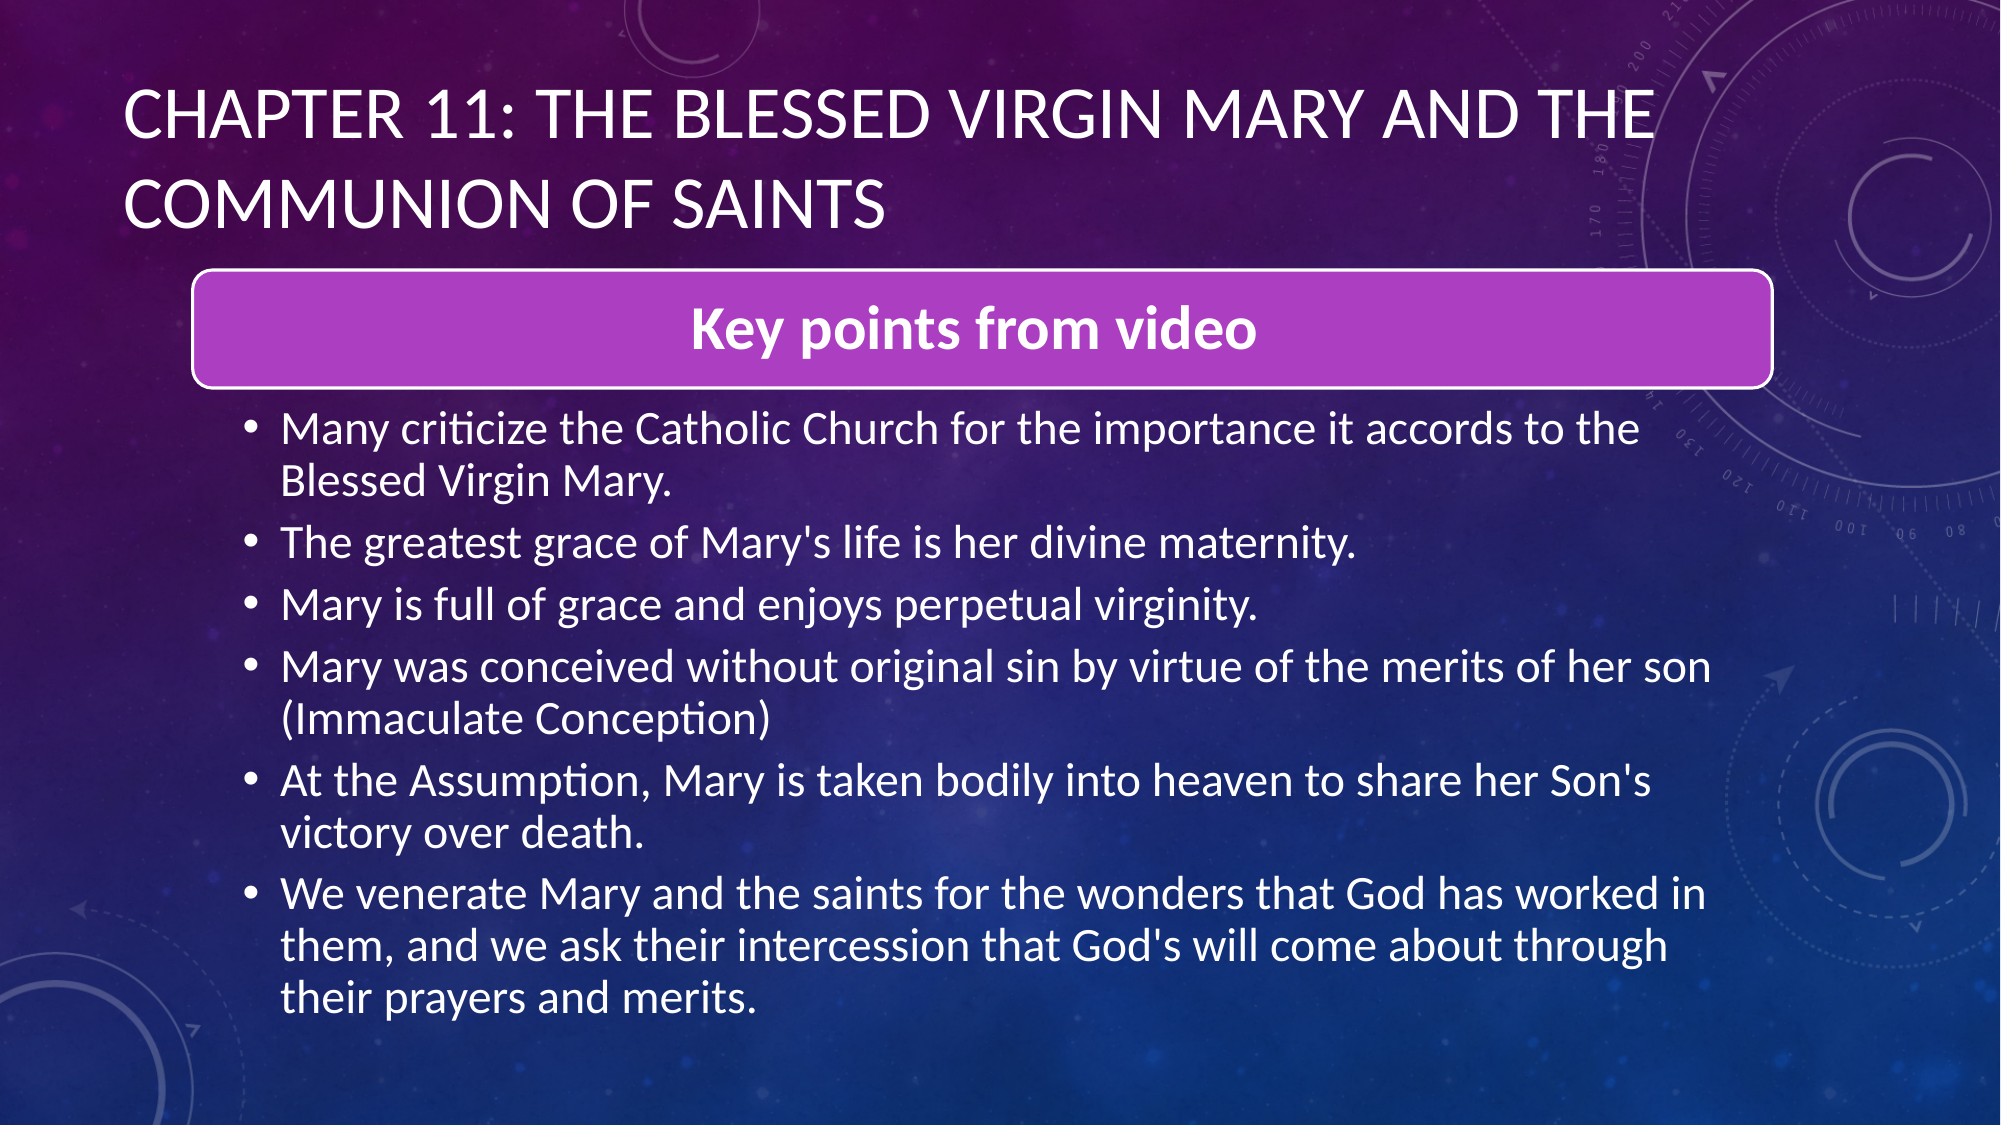

# Chapter 11: The Blessed Virgin Mary and the Communion of Saints

Key points from video
Many criticize the Catholic Church for the importance it accords to the Blessed Virgin Mary.
The greatest grace of Mary's life is her divine maternity.
Mary is full of grace and enjoys perpetual virginity.
Mary was conceived without original sin by virtue of the merits of her son (Immaculate Conception)
At the Assumption, Mary is taken bodily into heaven to share her Son's victory over death.
We venerate Mary and the saints for the wonders that God has worked in them, and we ask their intercession that God's will come about through their prayers and merits.